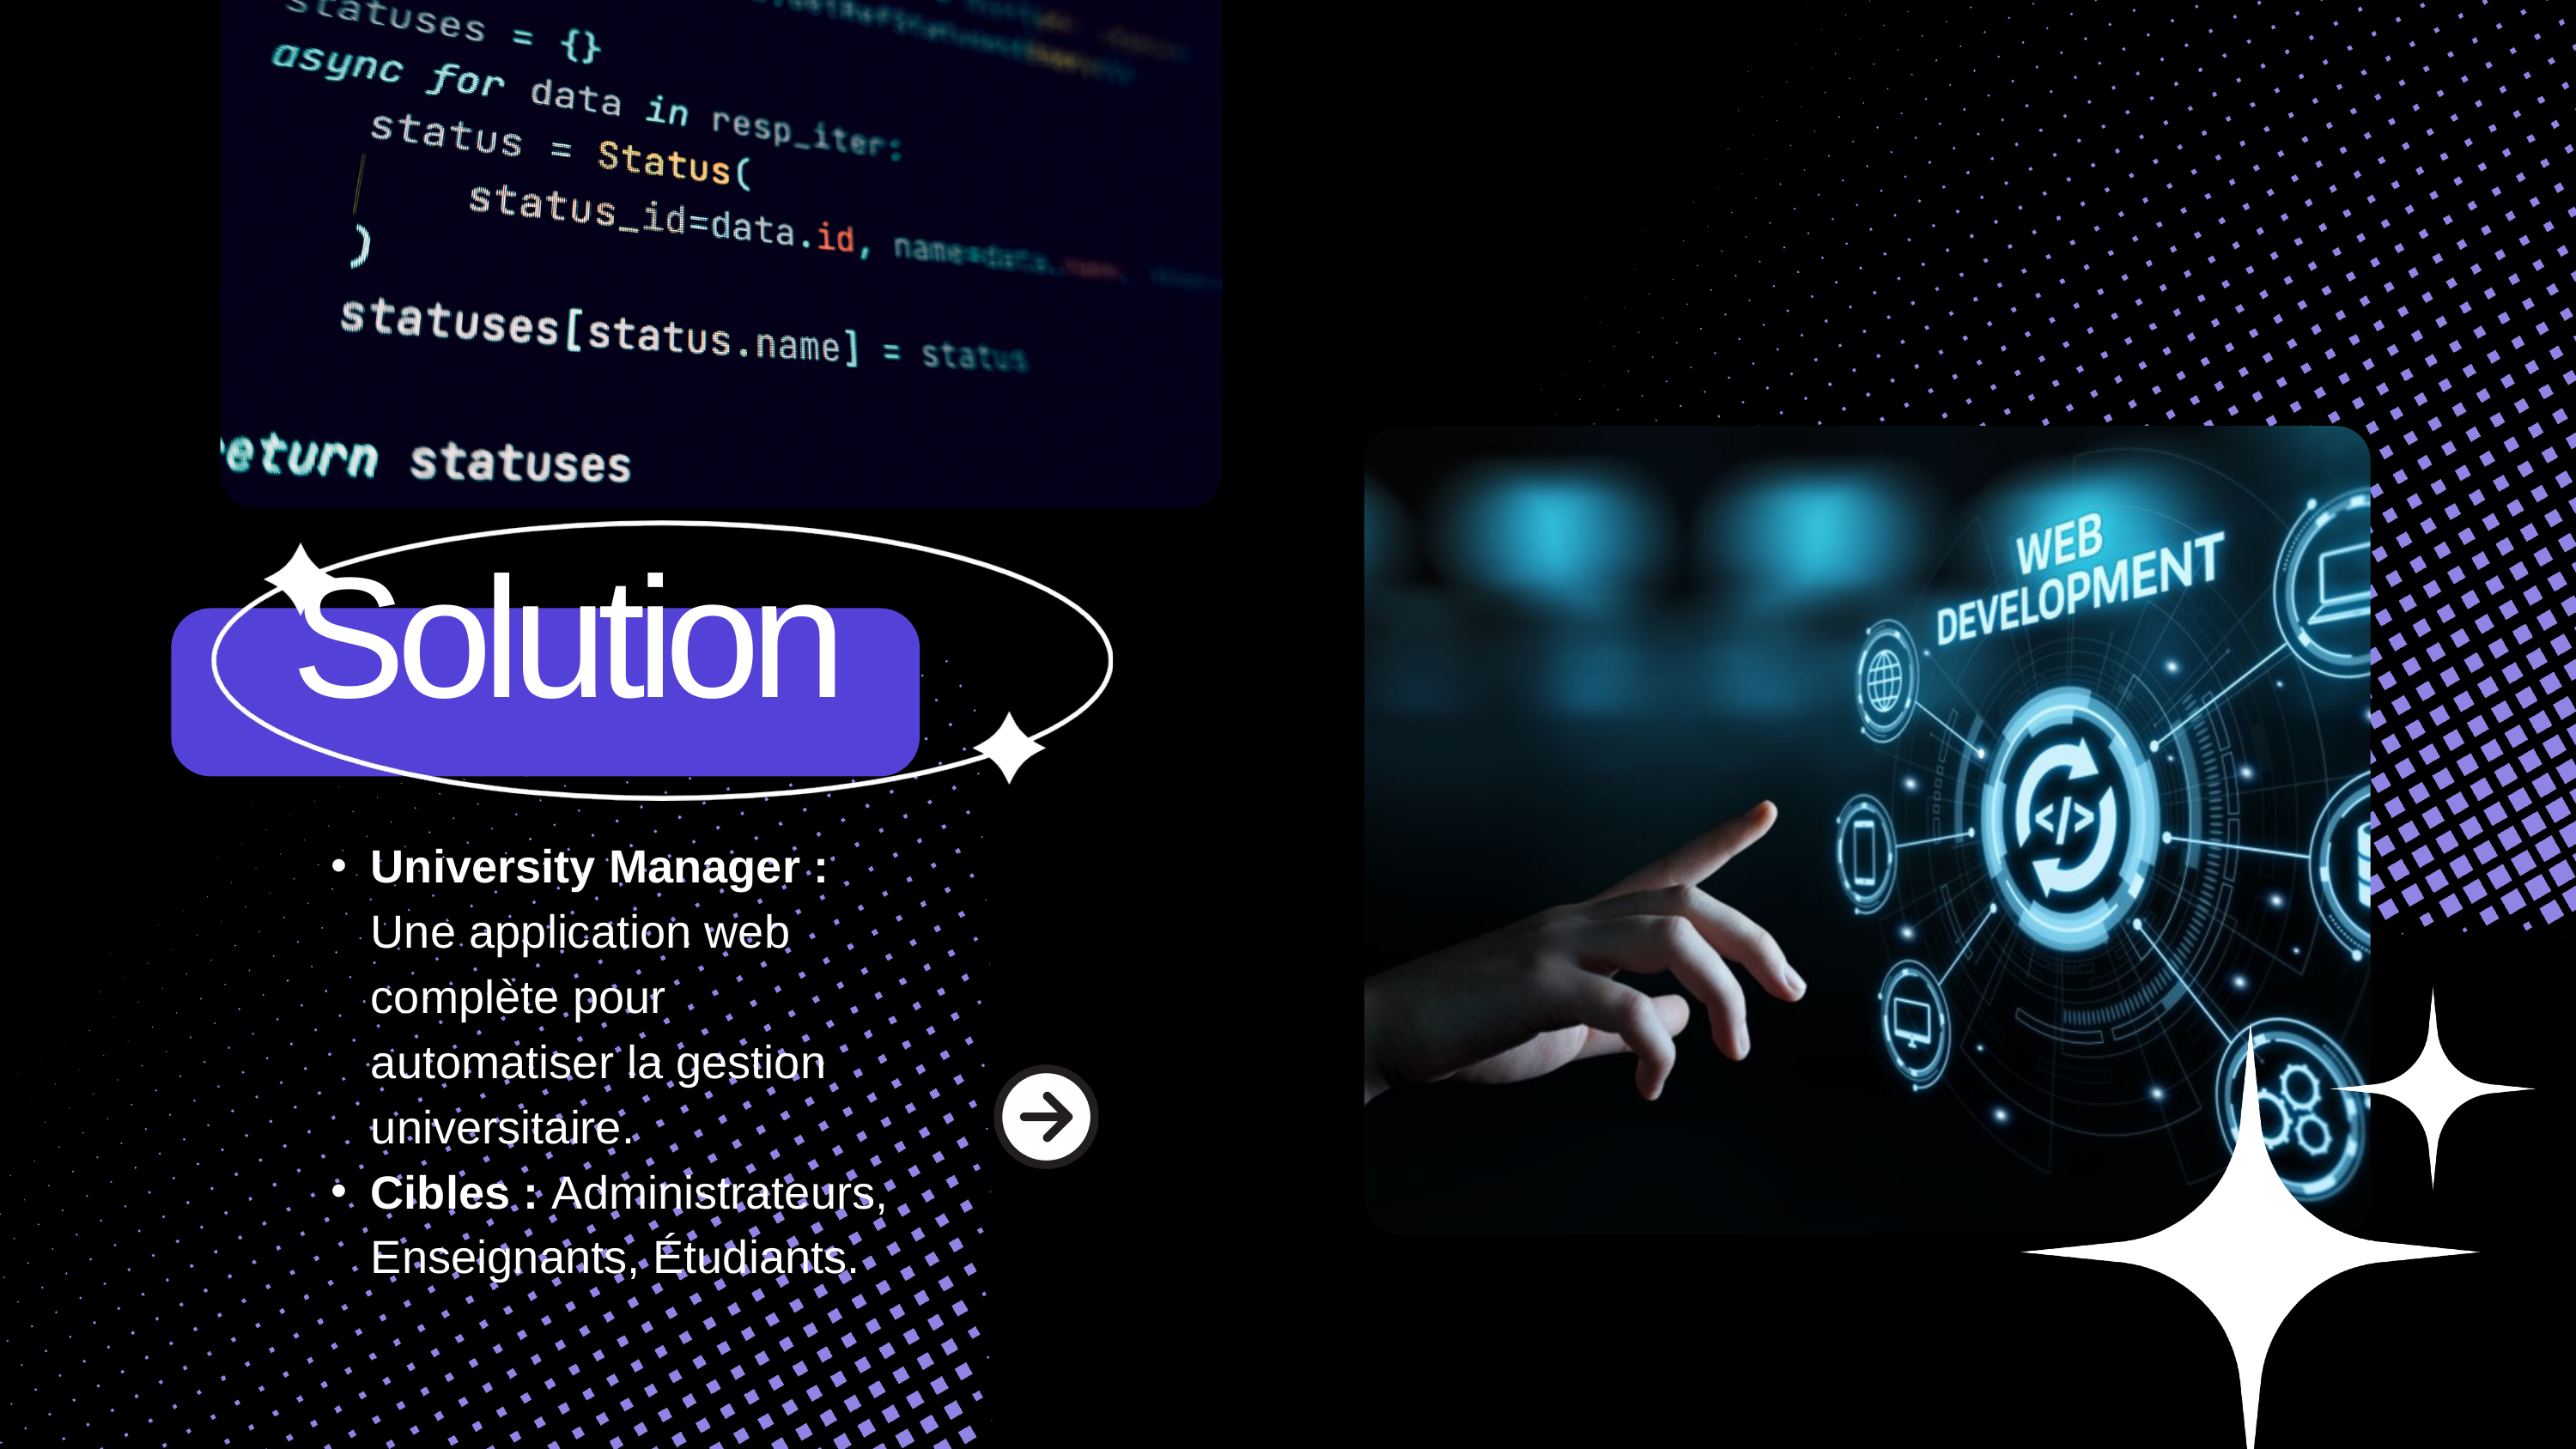

Solution

University Manager : Une application web complète pour automatiser la gestion universitaire.
Cibles : Administrateurs, Enseignants, Étudiants.